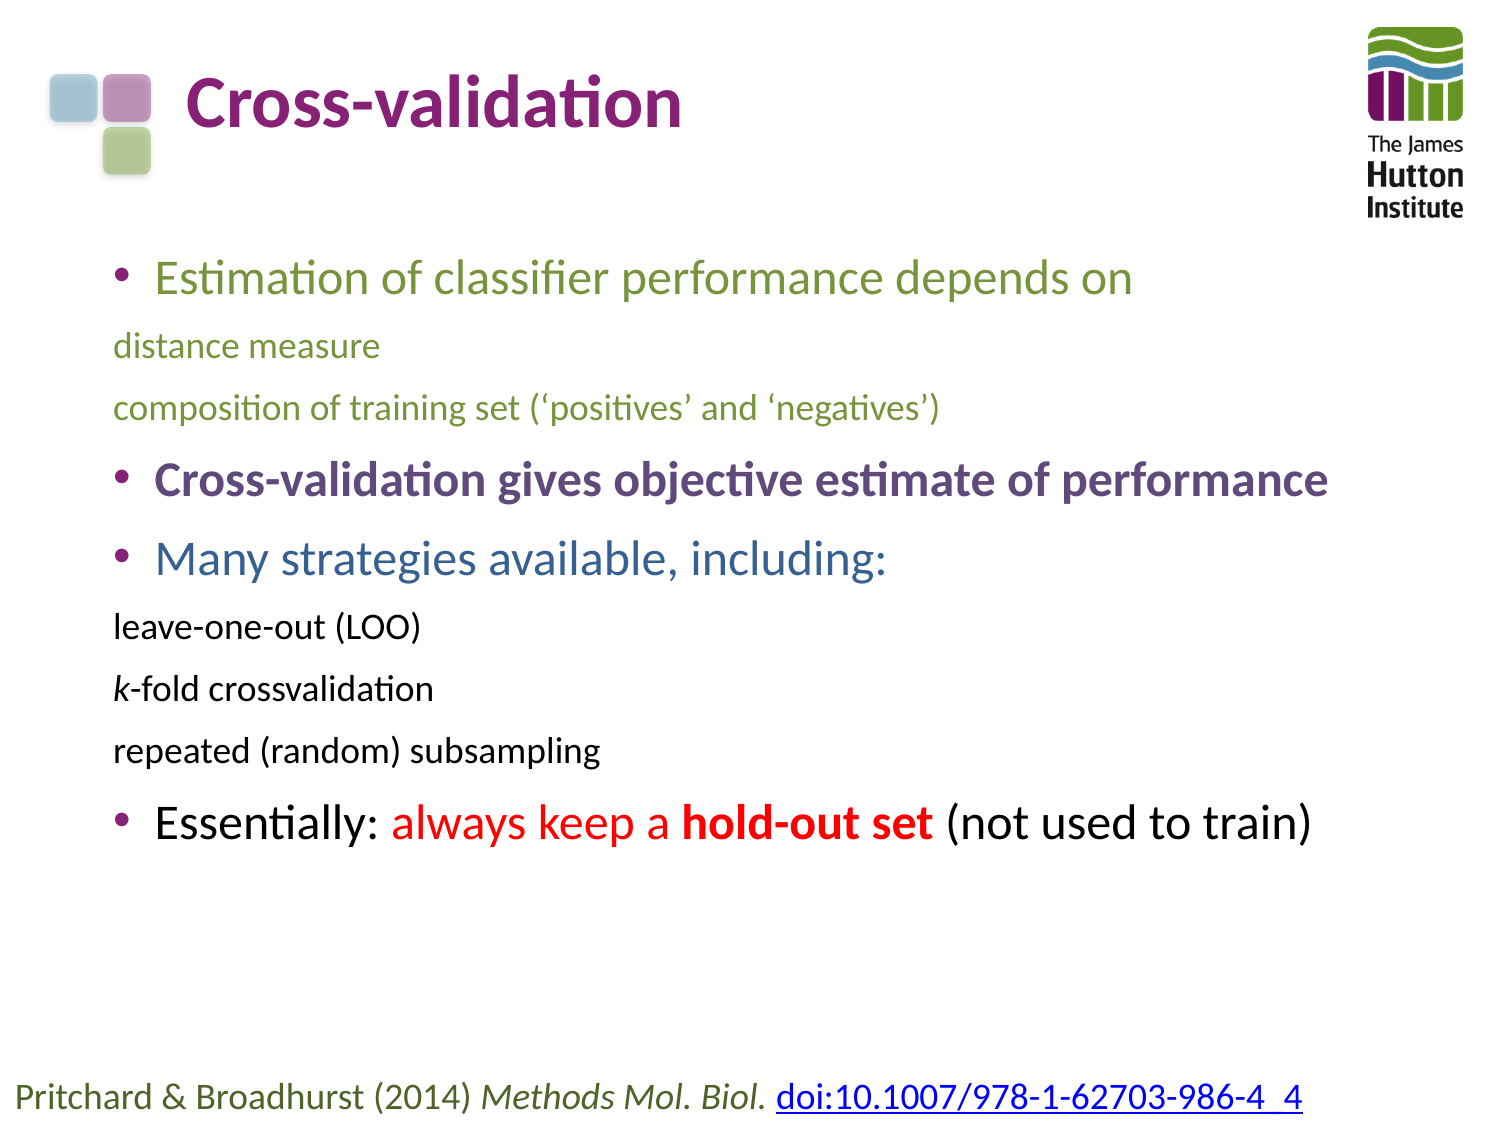

# Cross-validation
Estimation of classifier performance depends on
distance measure
composition of training set (‘positives’ and ‘negatives’)
Cross-validation gives objective estimate of performance
Many strategies available, including:
leave-one-out (LOO)
k-fold crossvalidation
repeated (random) subsampling
Essentially: always keep a hold-out set (not used to train)
Pritchard & Broadhurst (2014) Methods Mol. Biol. doi:10.1007/978-1-62703-986-4_4